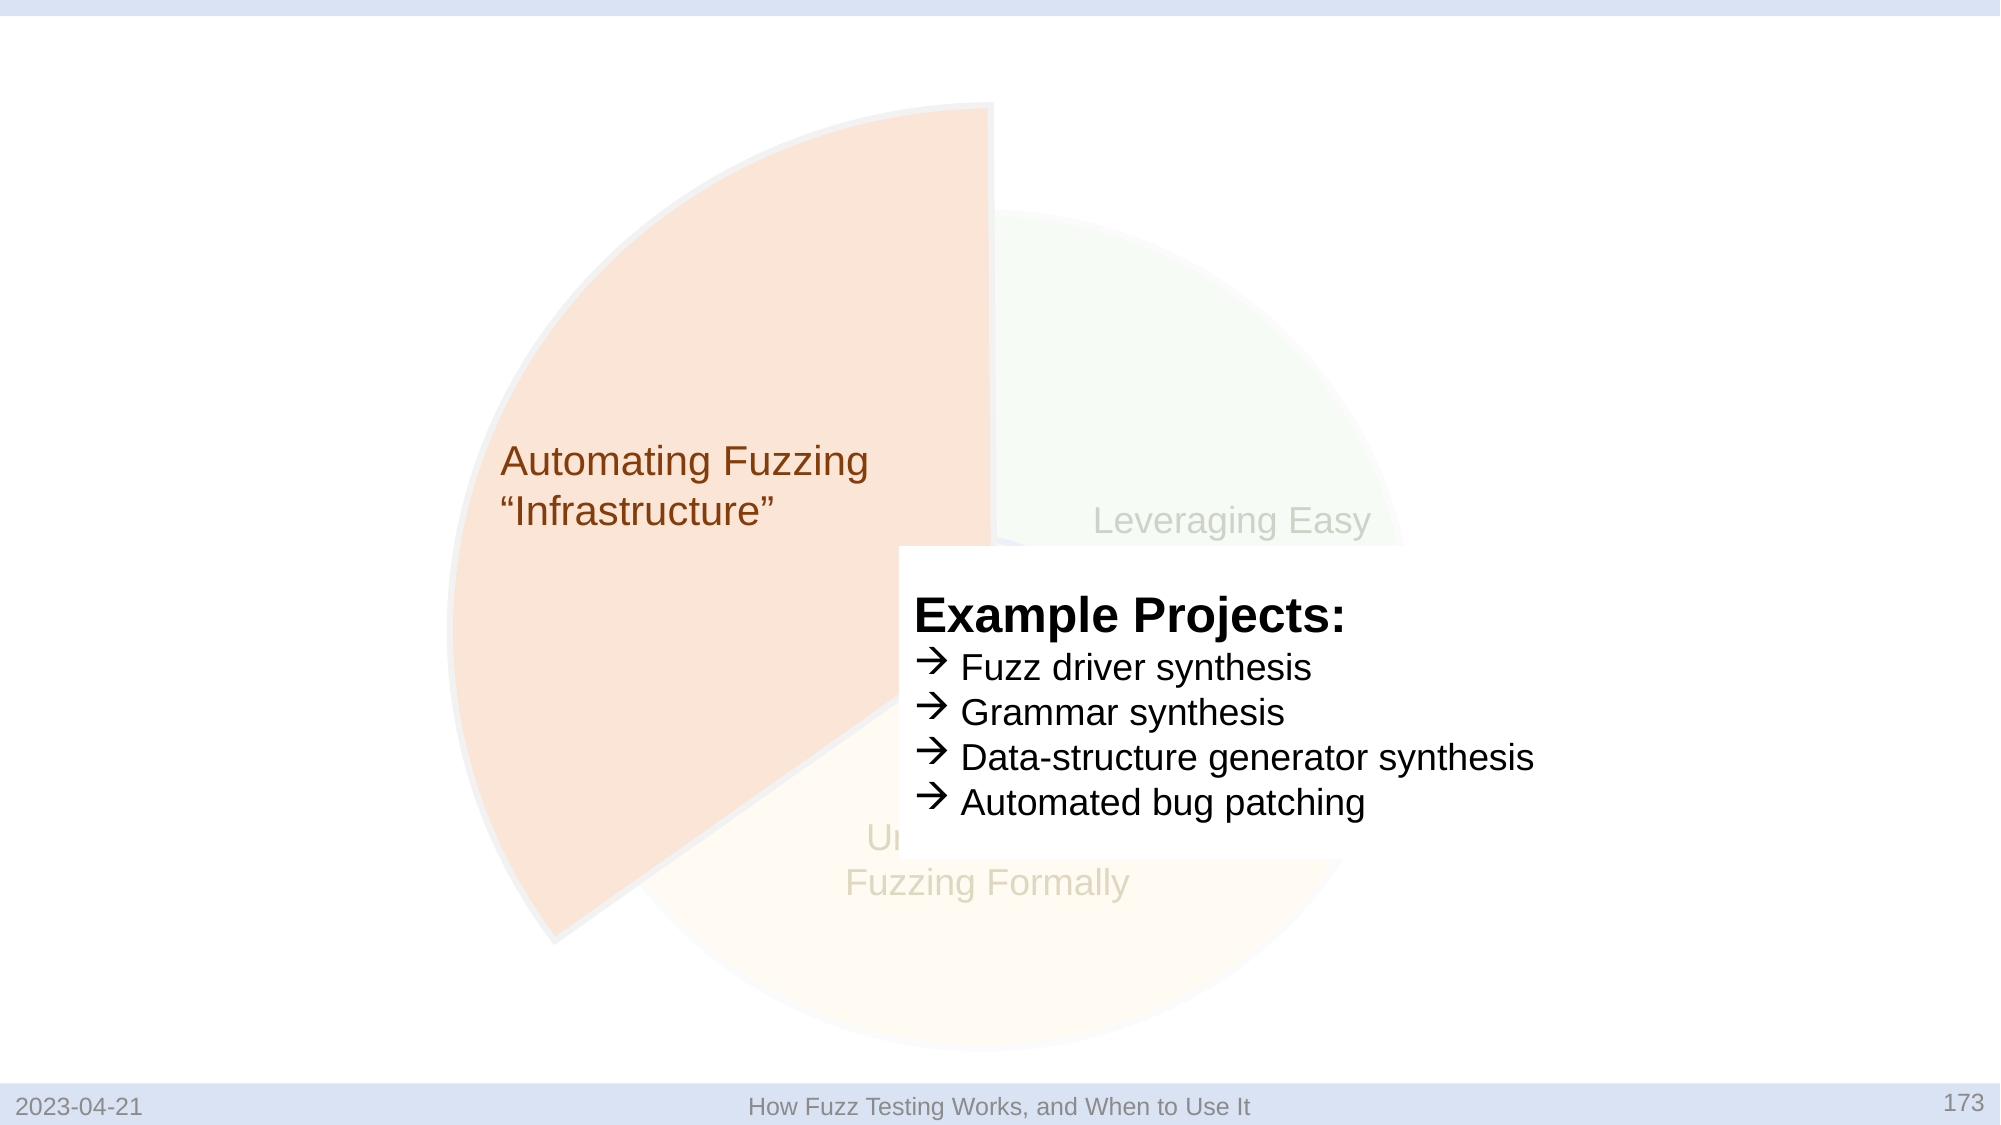

Understanding Fuzzing Formally

Automating Fuzzing “Infrastructure”
Leveraging Easy Human Insights
Fuzzing
Example Projects:
Fuzz driver synthesis
Grammar synthesis
Data-structure generator synthesis
Automated bug patching
173
2023-04-21
How Fuzz Testing Works, and When to Use It